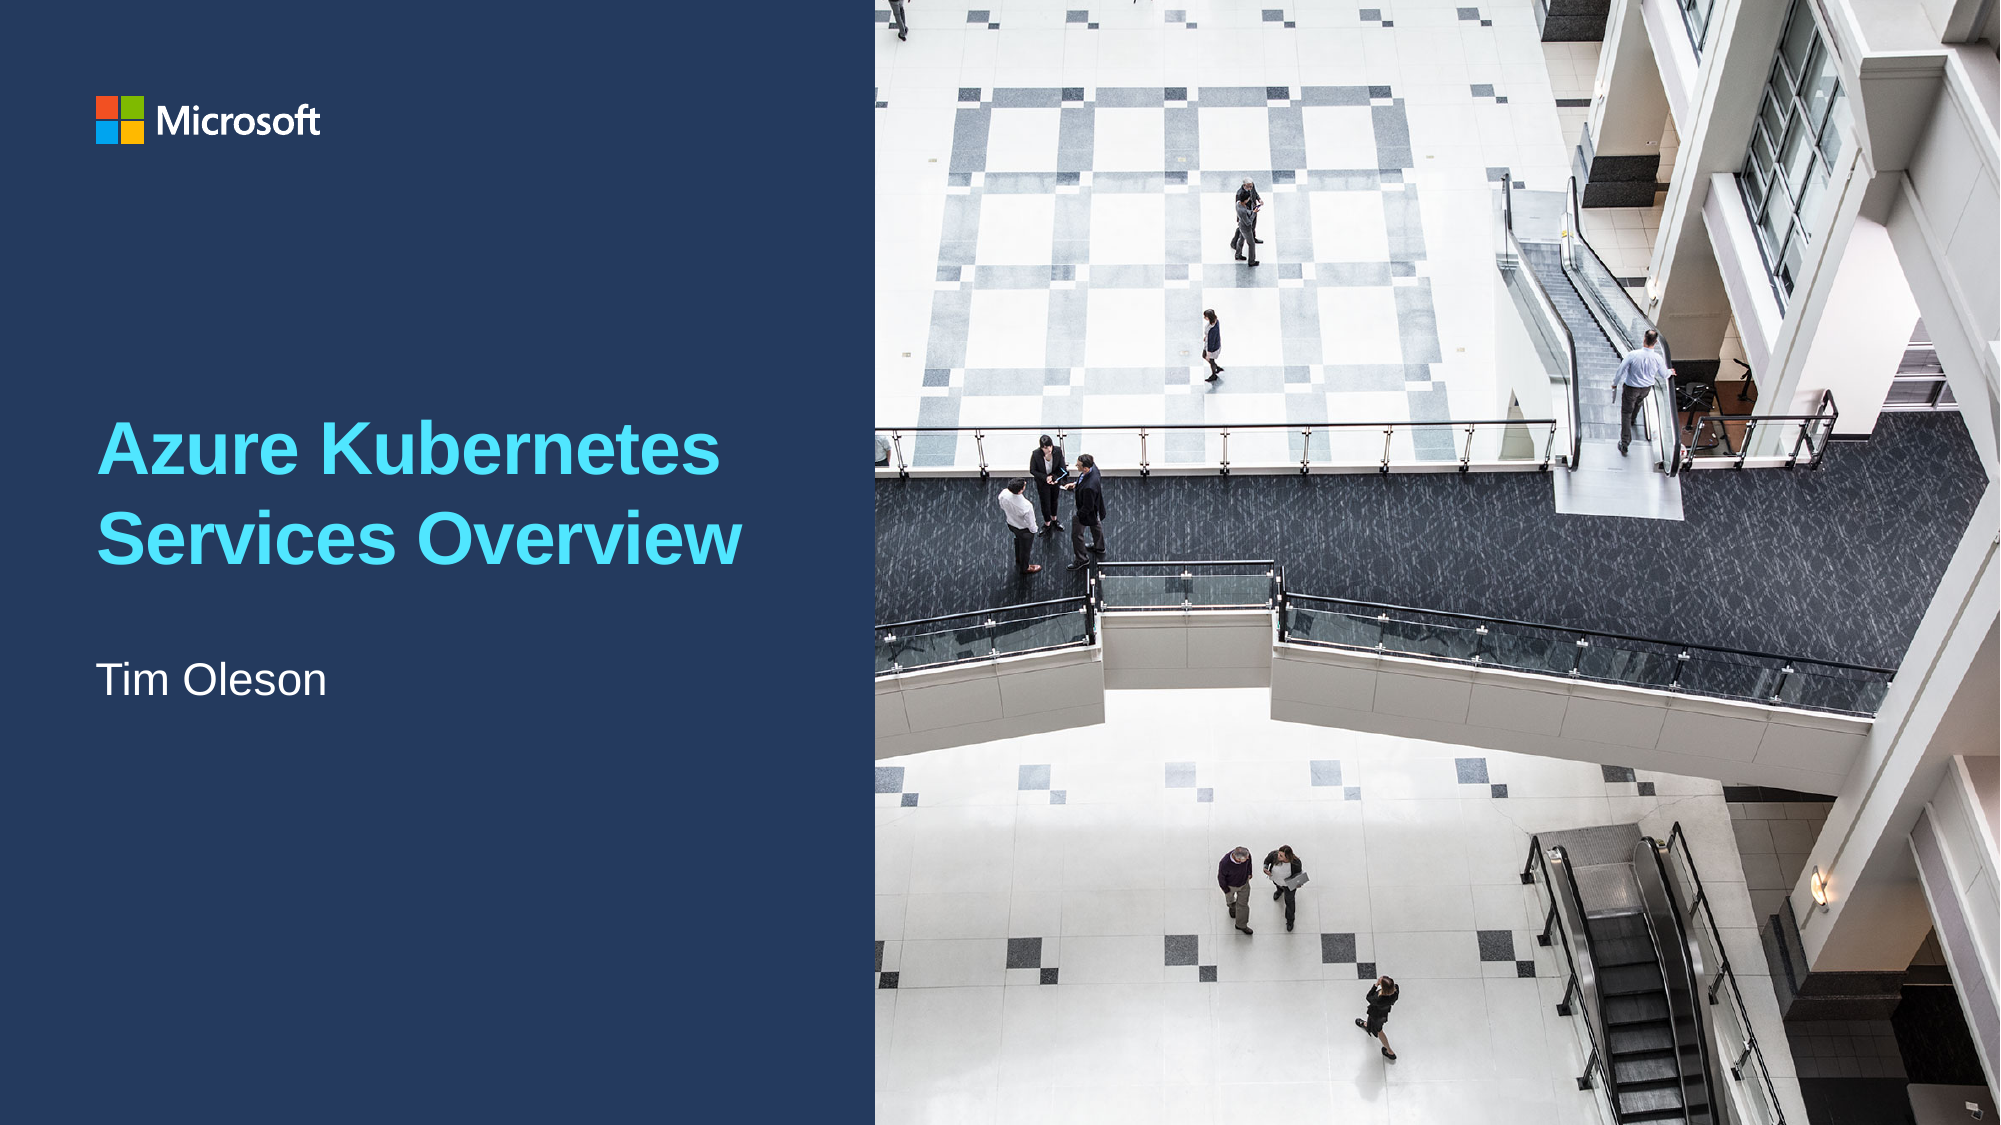

# Azure Kubernetes Services Overview
Tim Oleson